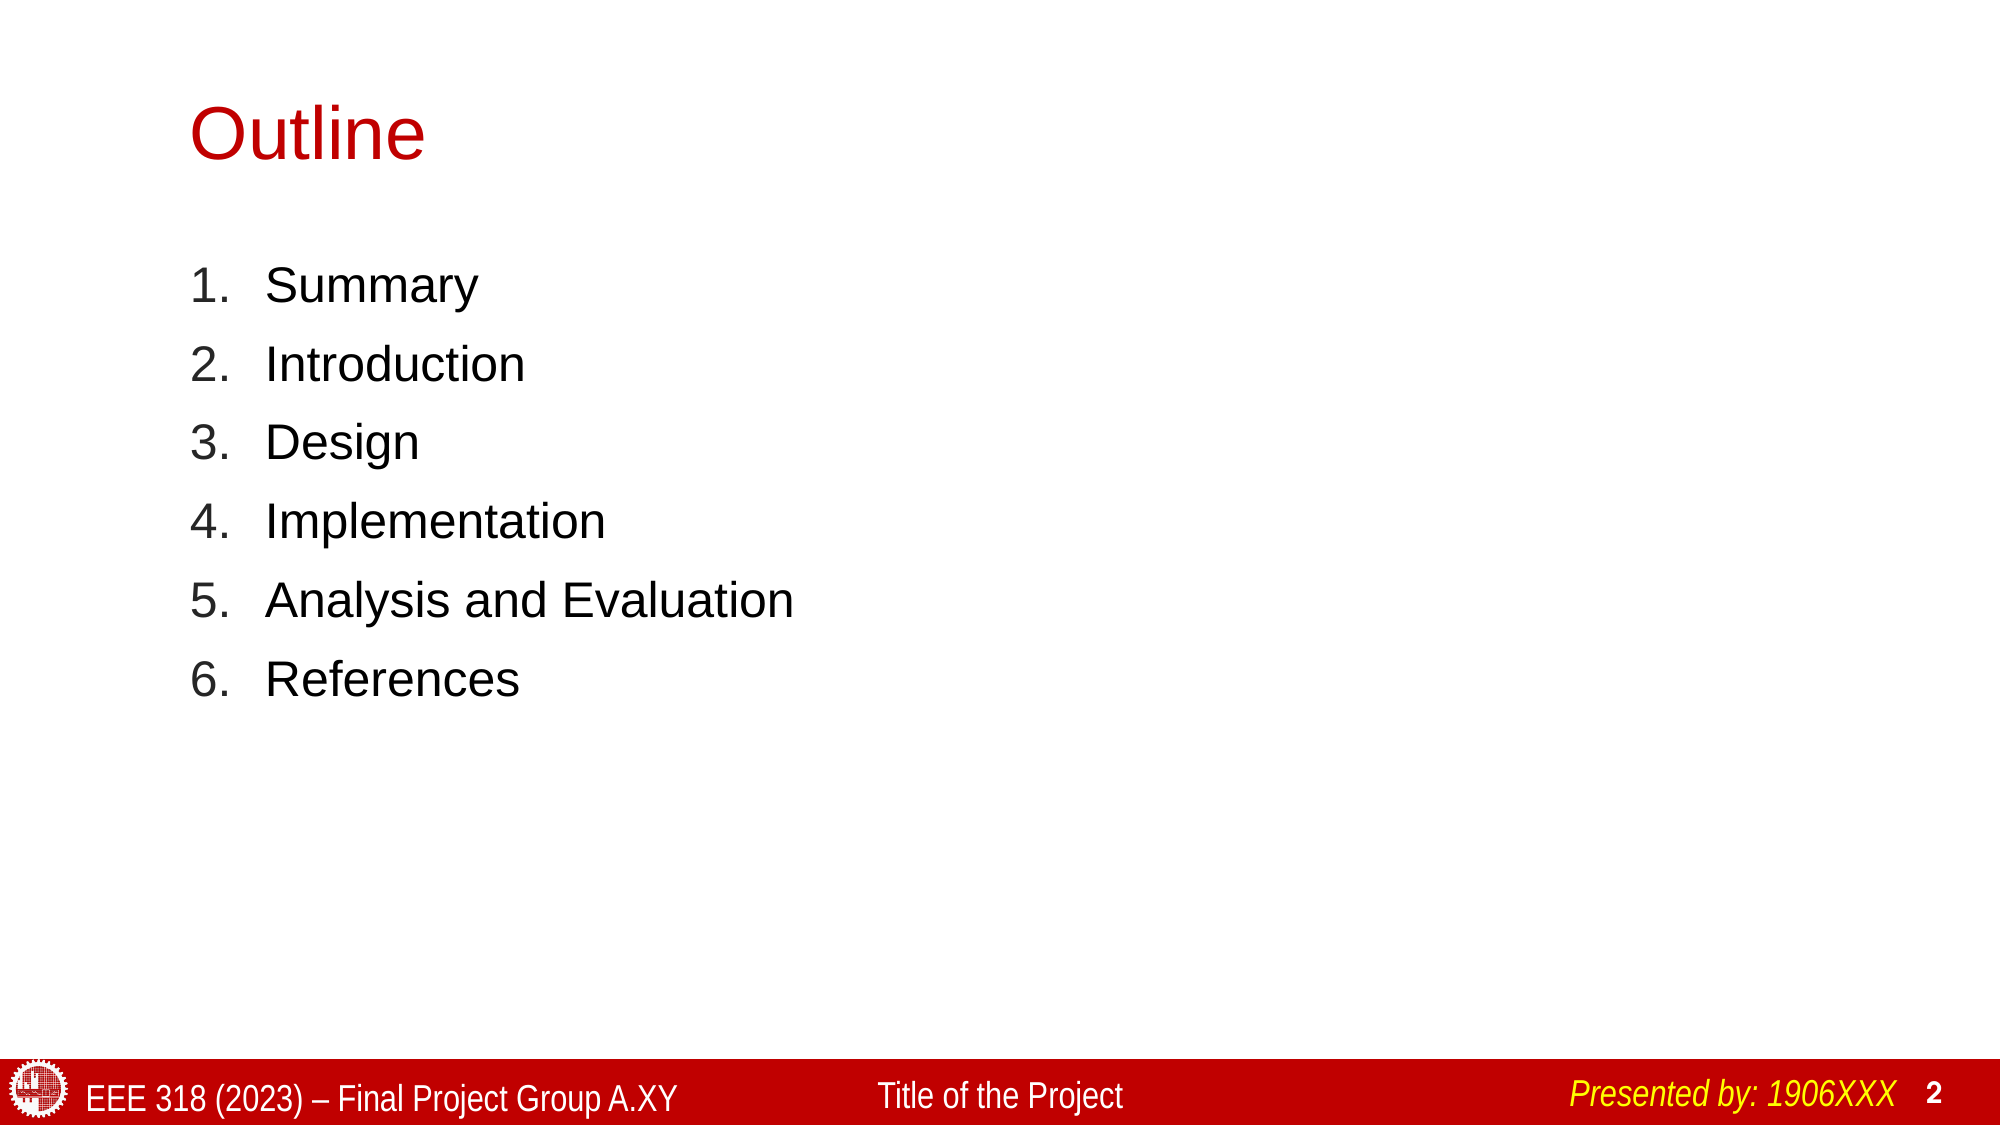

# Outline
Summary
Introduction
Design
Implementation
Analysis and Evaluation
References
Presented by: 1906XXX
Title of the Project
EEE 318 (2023) – Final Project Group A.XY
2